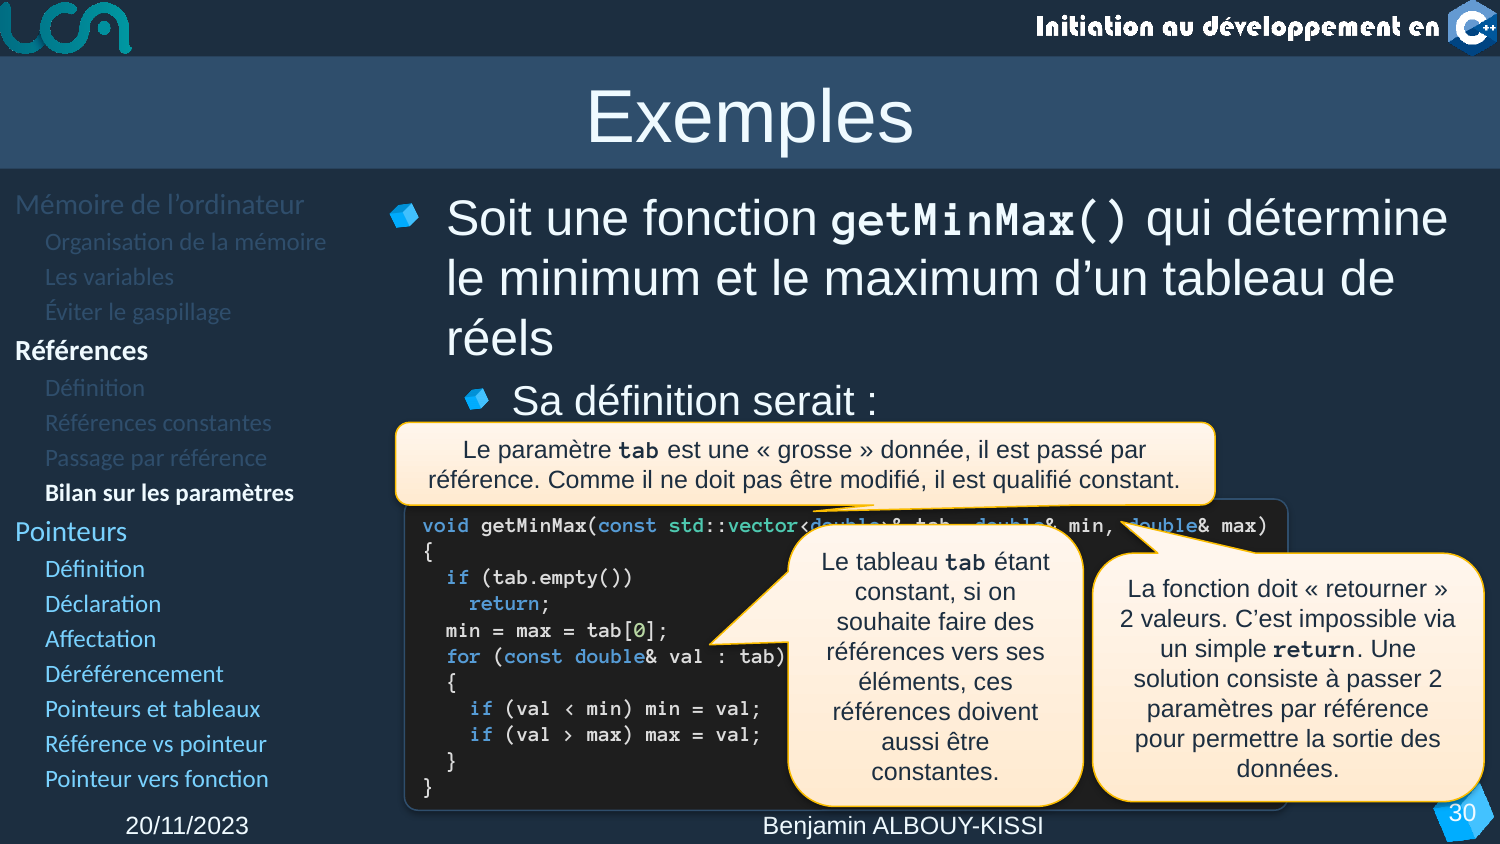

# Exemples
Mémoire de l’ordinateur
Organisation de la mémoire
Les variables
Éviter le gaspillage
Références
Définition
Références constantes
Passage par référence
Bilan sur les paramètres
Pointeurs
Définition
Déclaration
Affectation
Déréférencement
Pointeurs et tableaux
Référence vs pointeur
Pointeur vers fonction
Soit une fonction getMinMax() qui détermine le minimum et le maximum d’un tableau de réels
Sa définition serait :
Le paramètre tab est une « grosse » donnée, il est passé par référence. Comme il ne doit pas être modifié, il est qualifié constant.
void getMinMax(const std::vector<double>& tab, double& min, double& max)
{
  if (tab.empty())
    return;
  min = max = tab[0];
  for (const double& val : tab)
  {
    if (val < min) min = val;
    if (val > max) max = val;
  }
}
Le tableau tab étant constant, si on souhaite faire des références vers ses éléments, ces références doivent aussi être constantes.
La fonction doit « retourner » 2 valeurs. C’est impossible via un simple return. Une solution consiste à passer 2 paramètres par référence pour permettre la sortie des données.
30
20/11/2023
Benjamin ALBOUY-KISSI